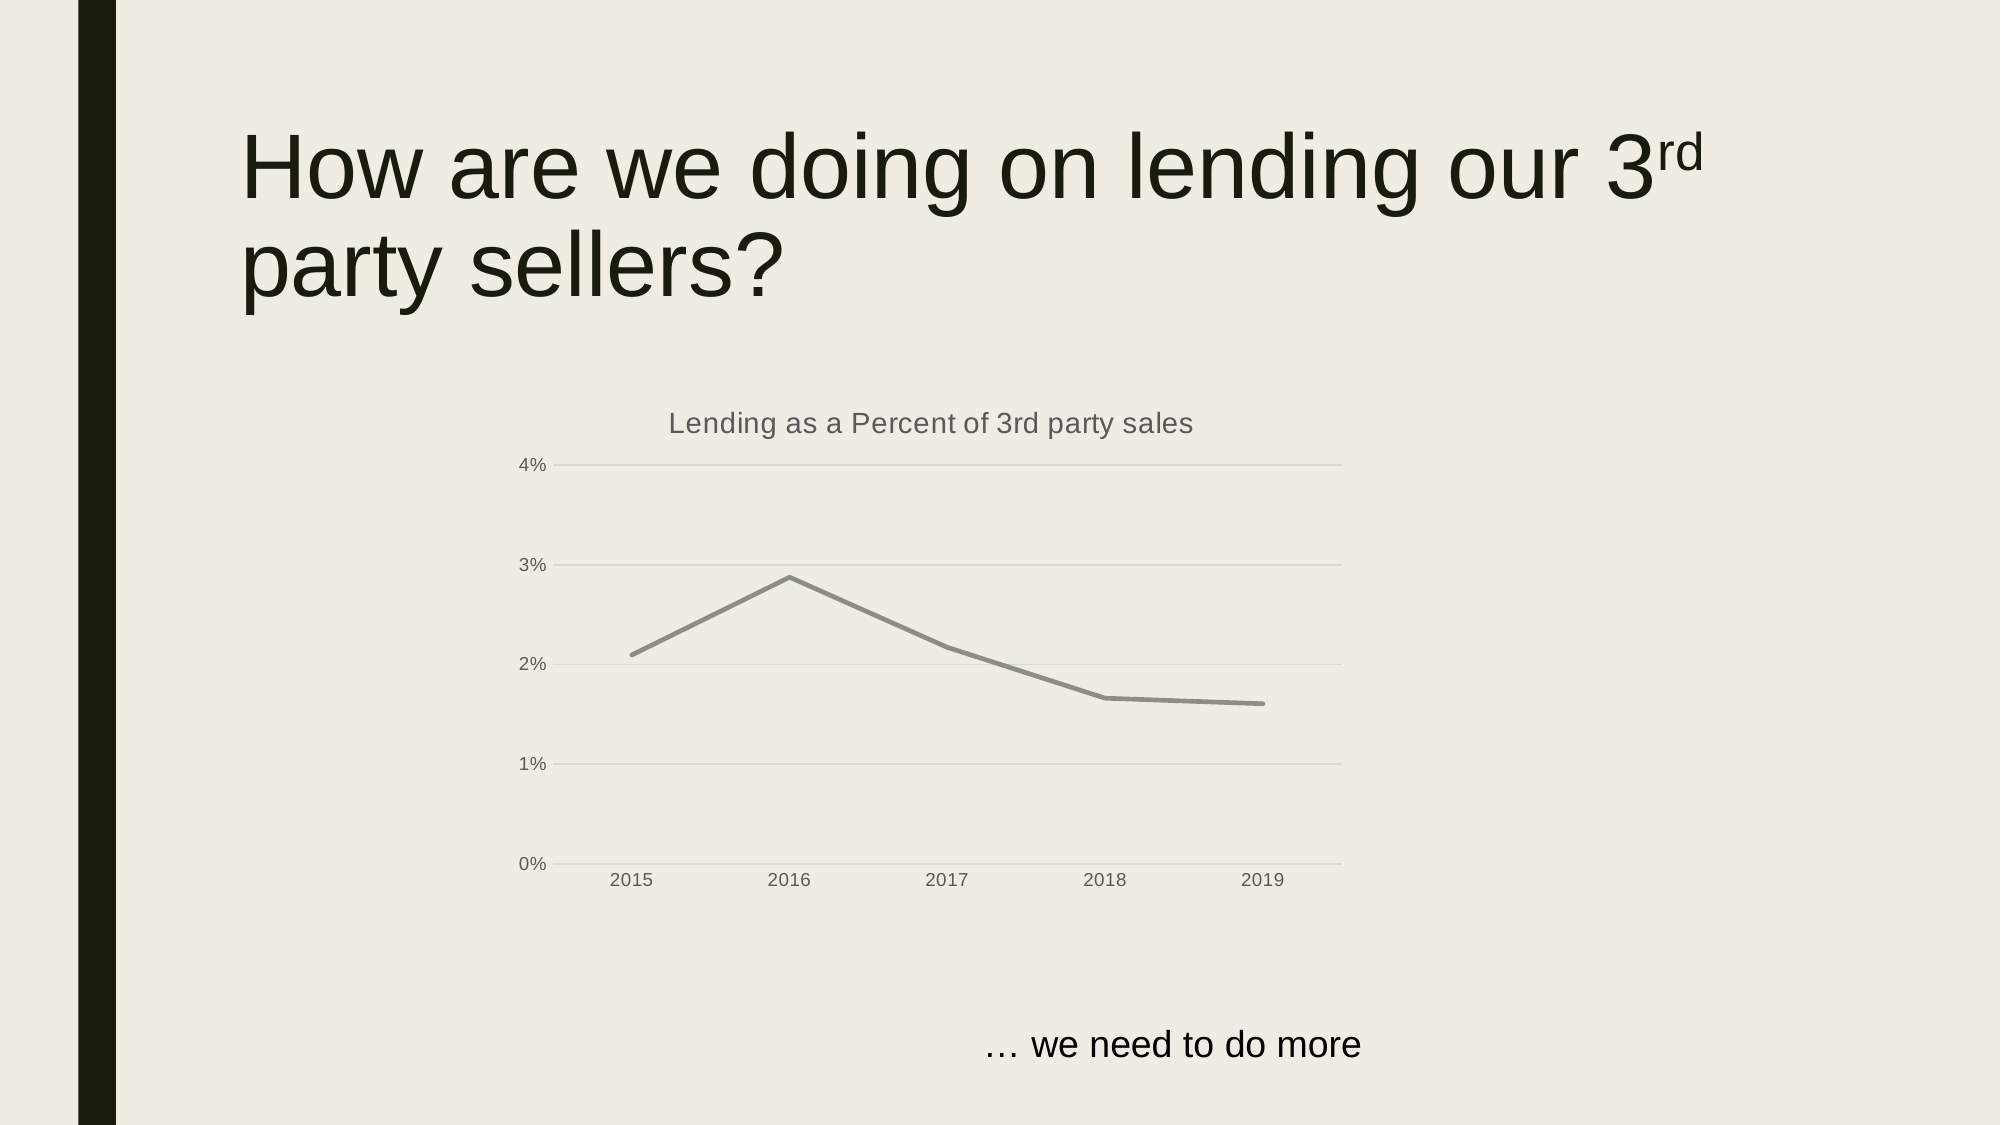

# How are we doing on lending our 3rd party sellers?

### Chart: Lending as a Percent of 3rd party sales

| Category |  |
|---|---|
| 2015 | 0.02094468614045991 |
| 2016 | 0.02875163114397564 |
| 2017 | 0.021706398996235884 |
| 2018 | 0.016608187134502923 |
| 2019 | 0.01605282738095238 |
… we need to do more